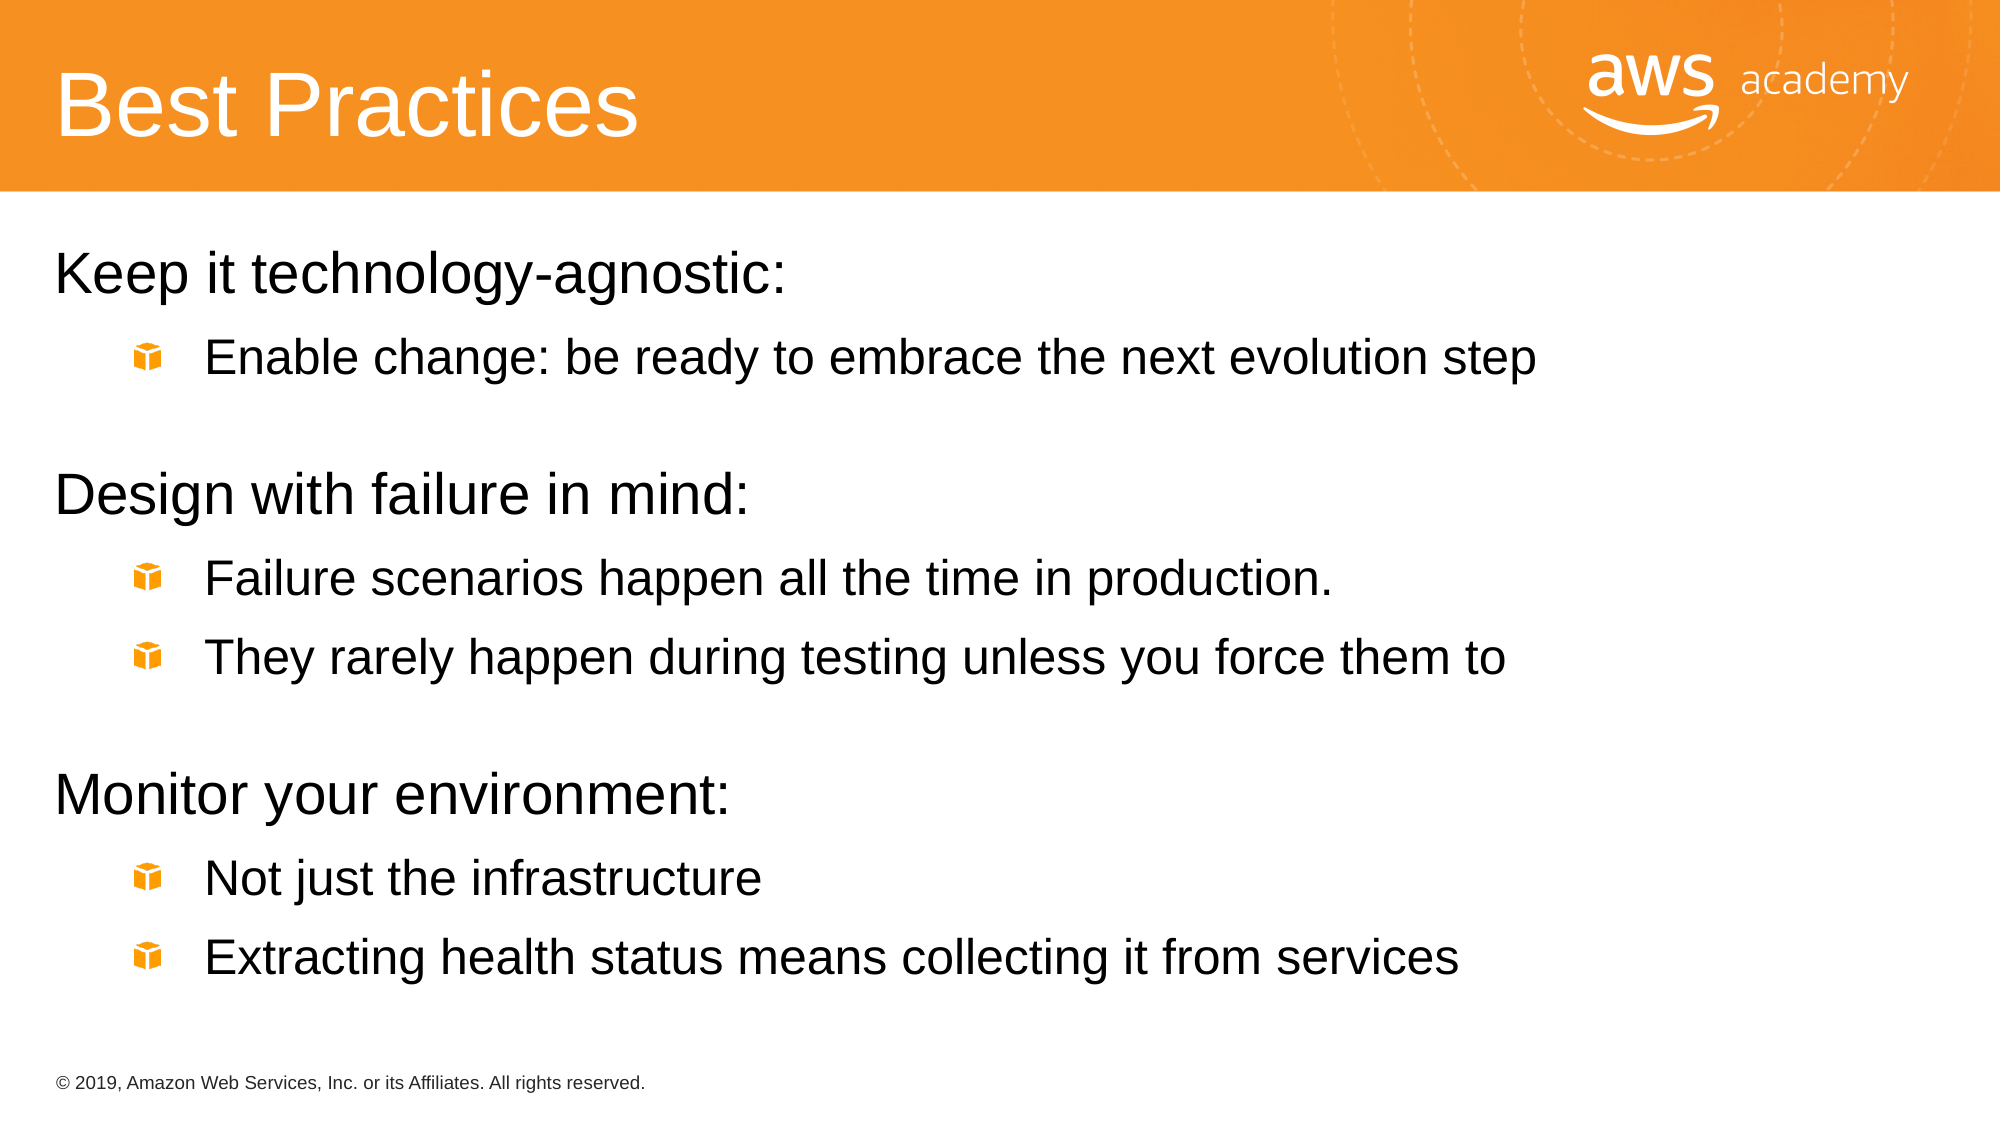

# Best Practices
Keep it technology-agnostic:
Enable change: be ready to embrace the next evolution step
Design with failure in mind:
Failure scenarios happen all the time in production.
They rarely happen during testing unless you force them to
Monitor your environment:
Not just the infrastructure
Extracting health status means collecting it from services